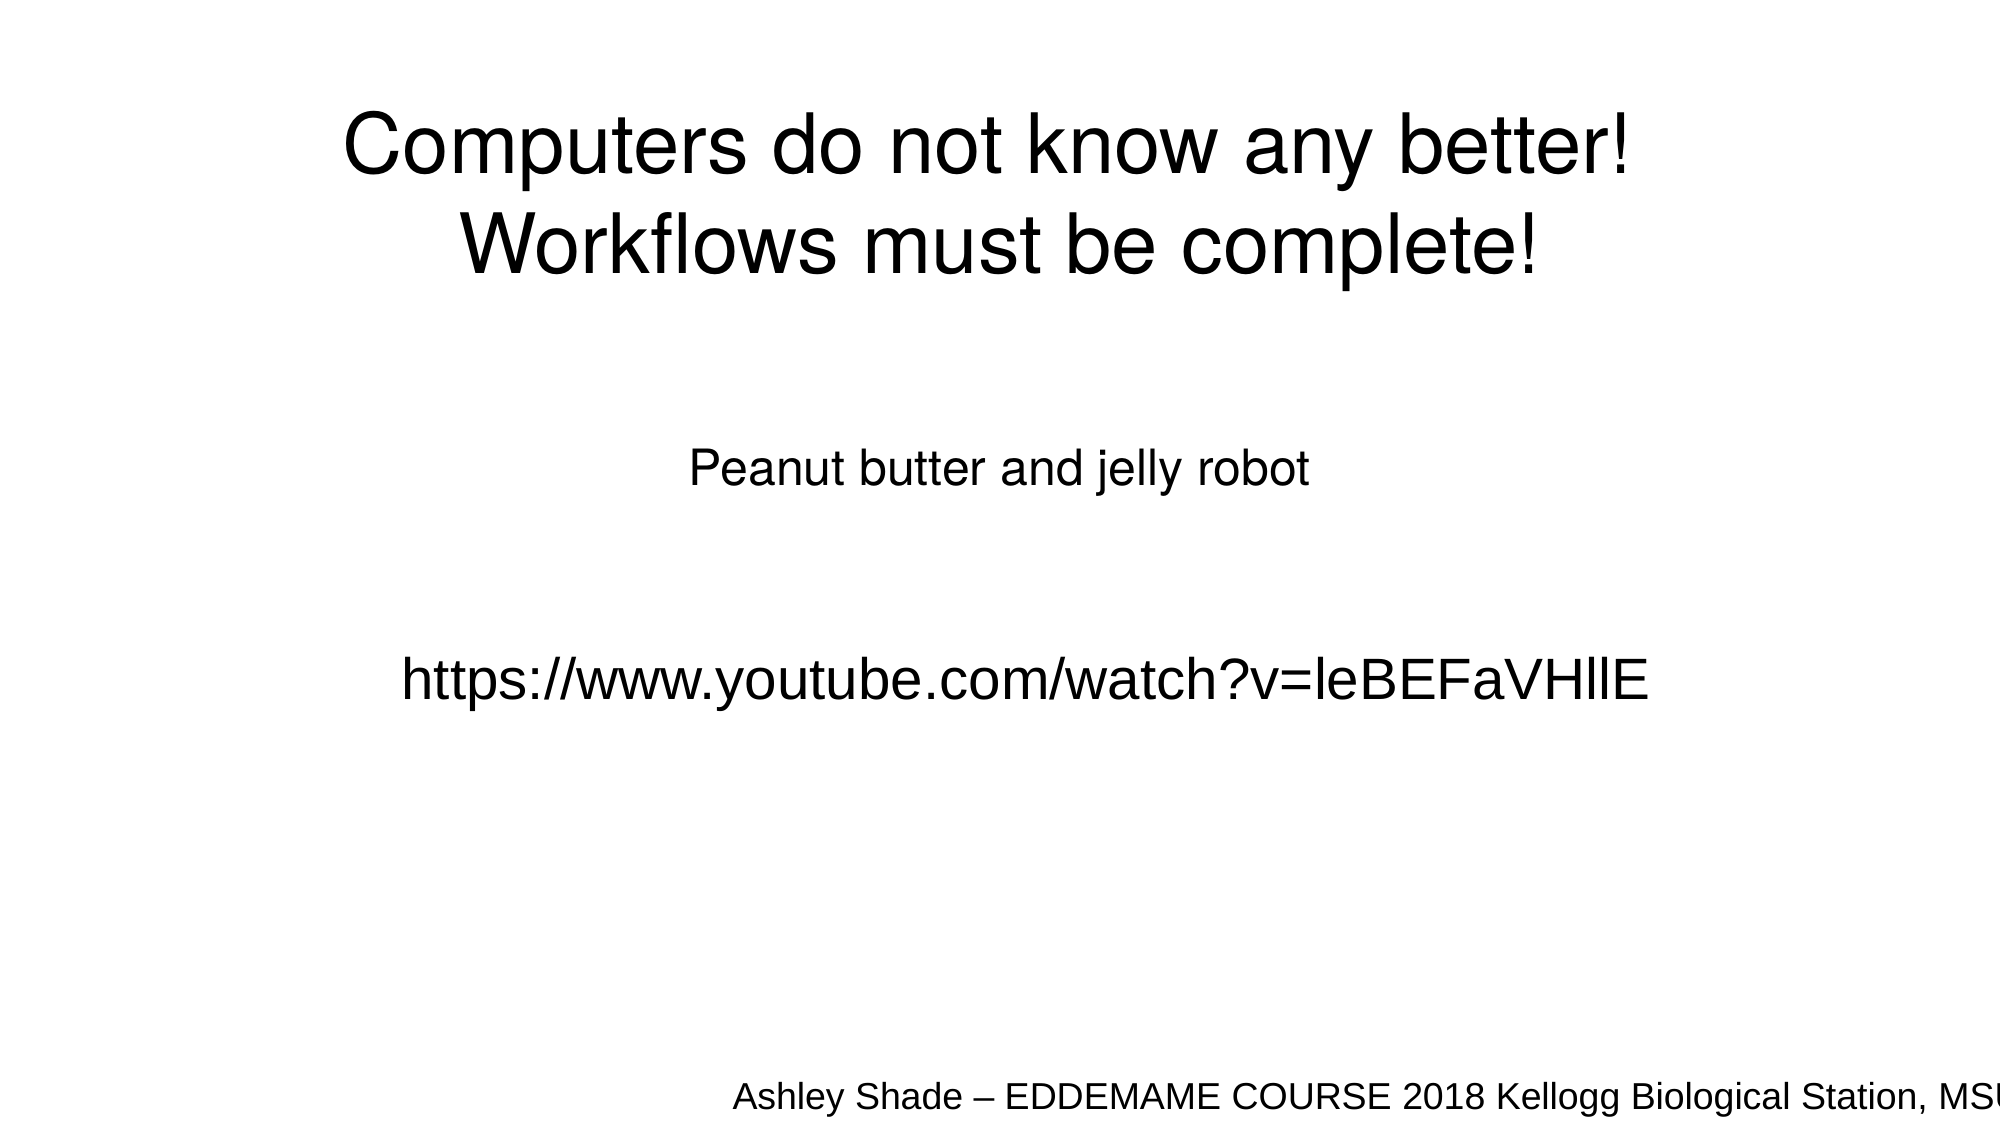

Computers do not know any better!
Workflows must be complete!
Peanut butter and jelly robot
https://www.youtube.com/watch?v=leBEFaVHllE
Ashley Shade – EDDEMAME COURSE 2018 Kellogg Biological Station, MSU